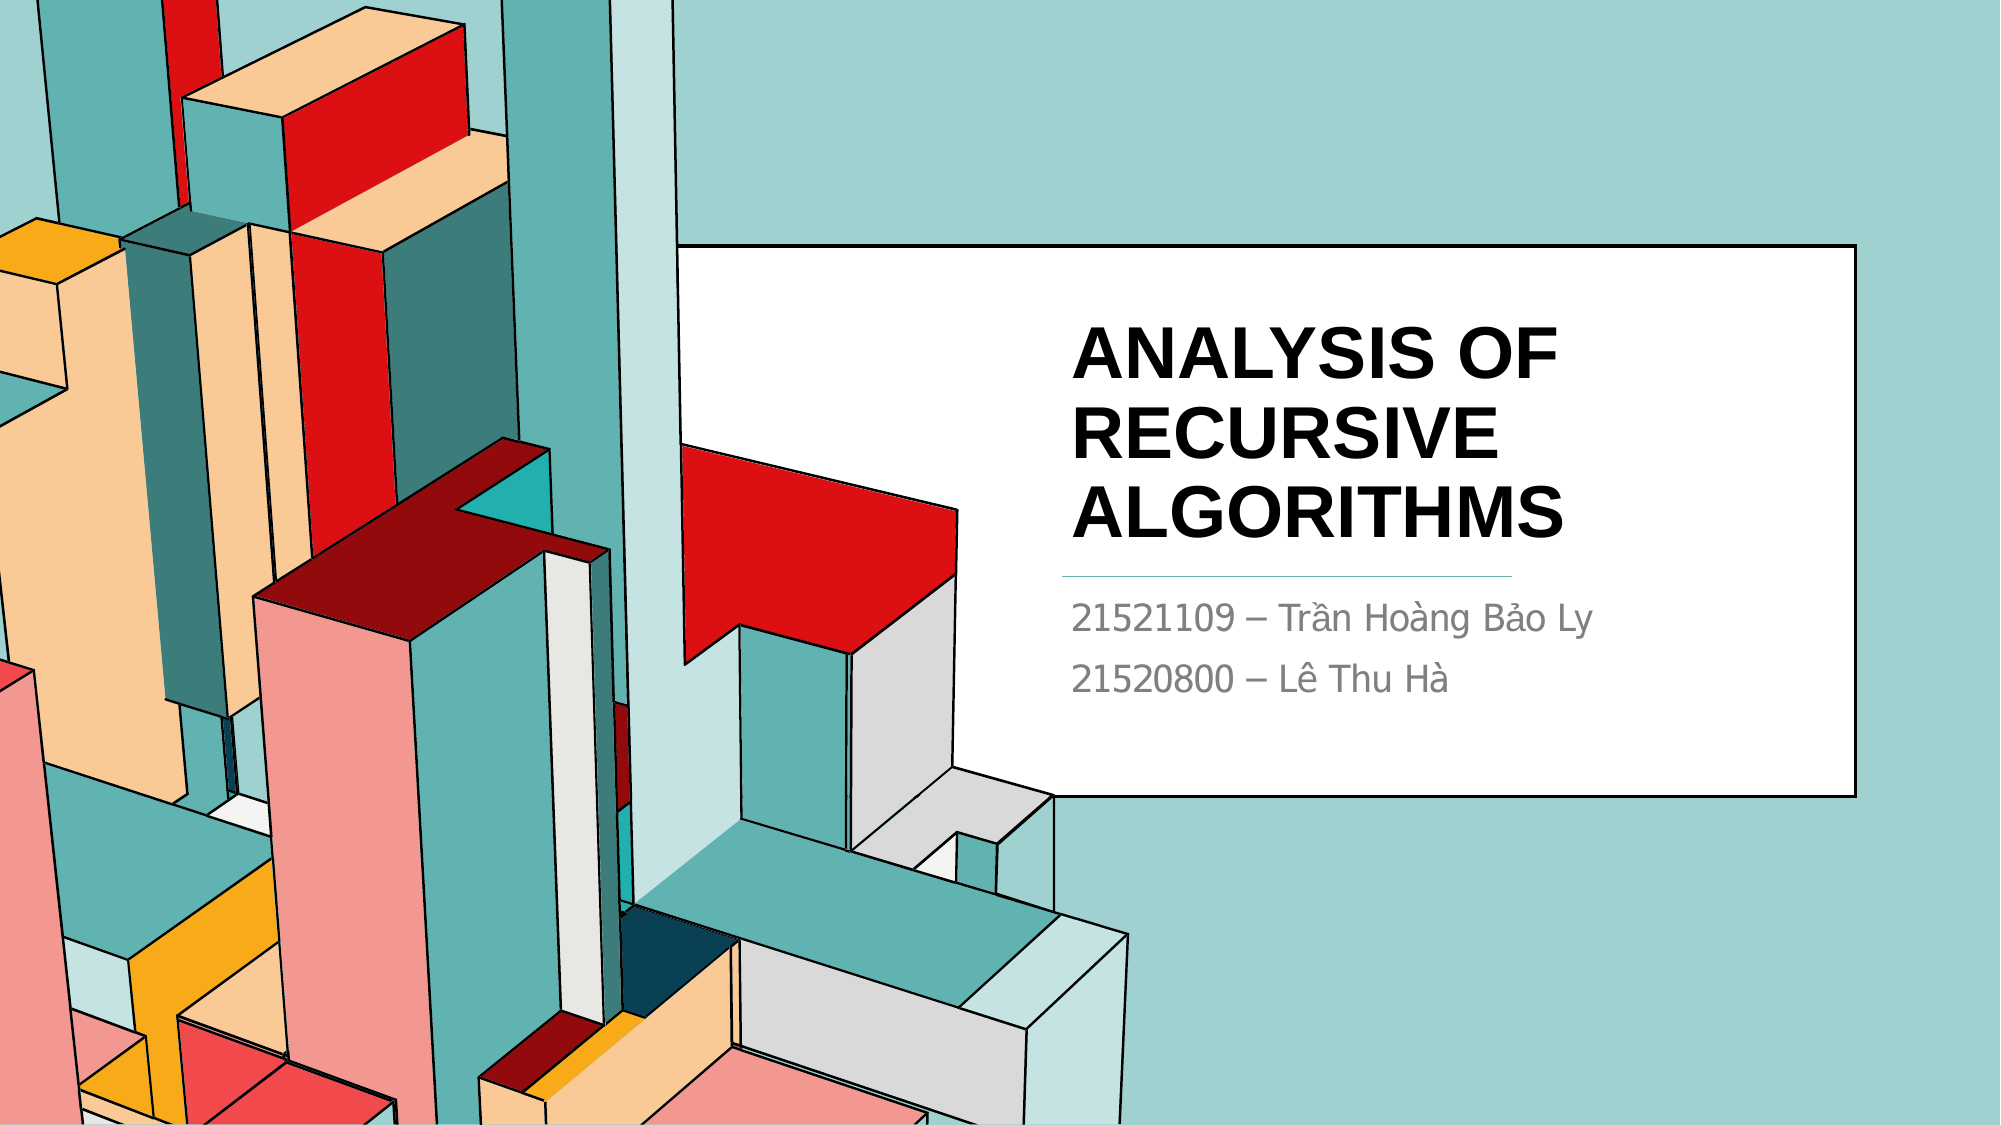

# Analysis of Recursive Algorithms
21521109 – Trần Hoàng Bảo Ly
21520800 – Lê Thu Hà